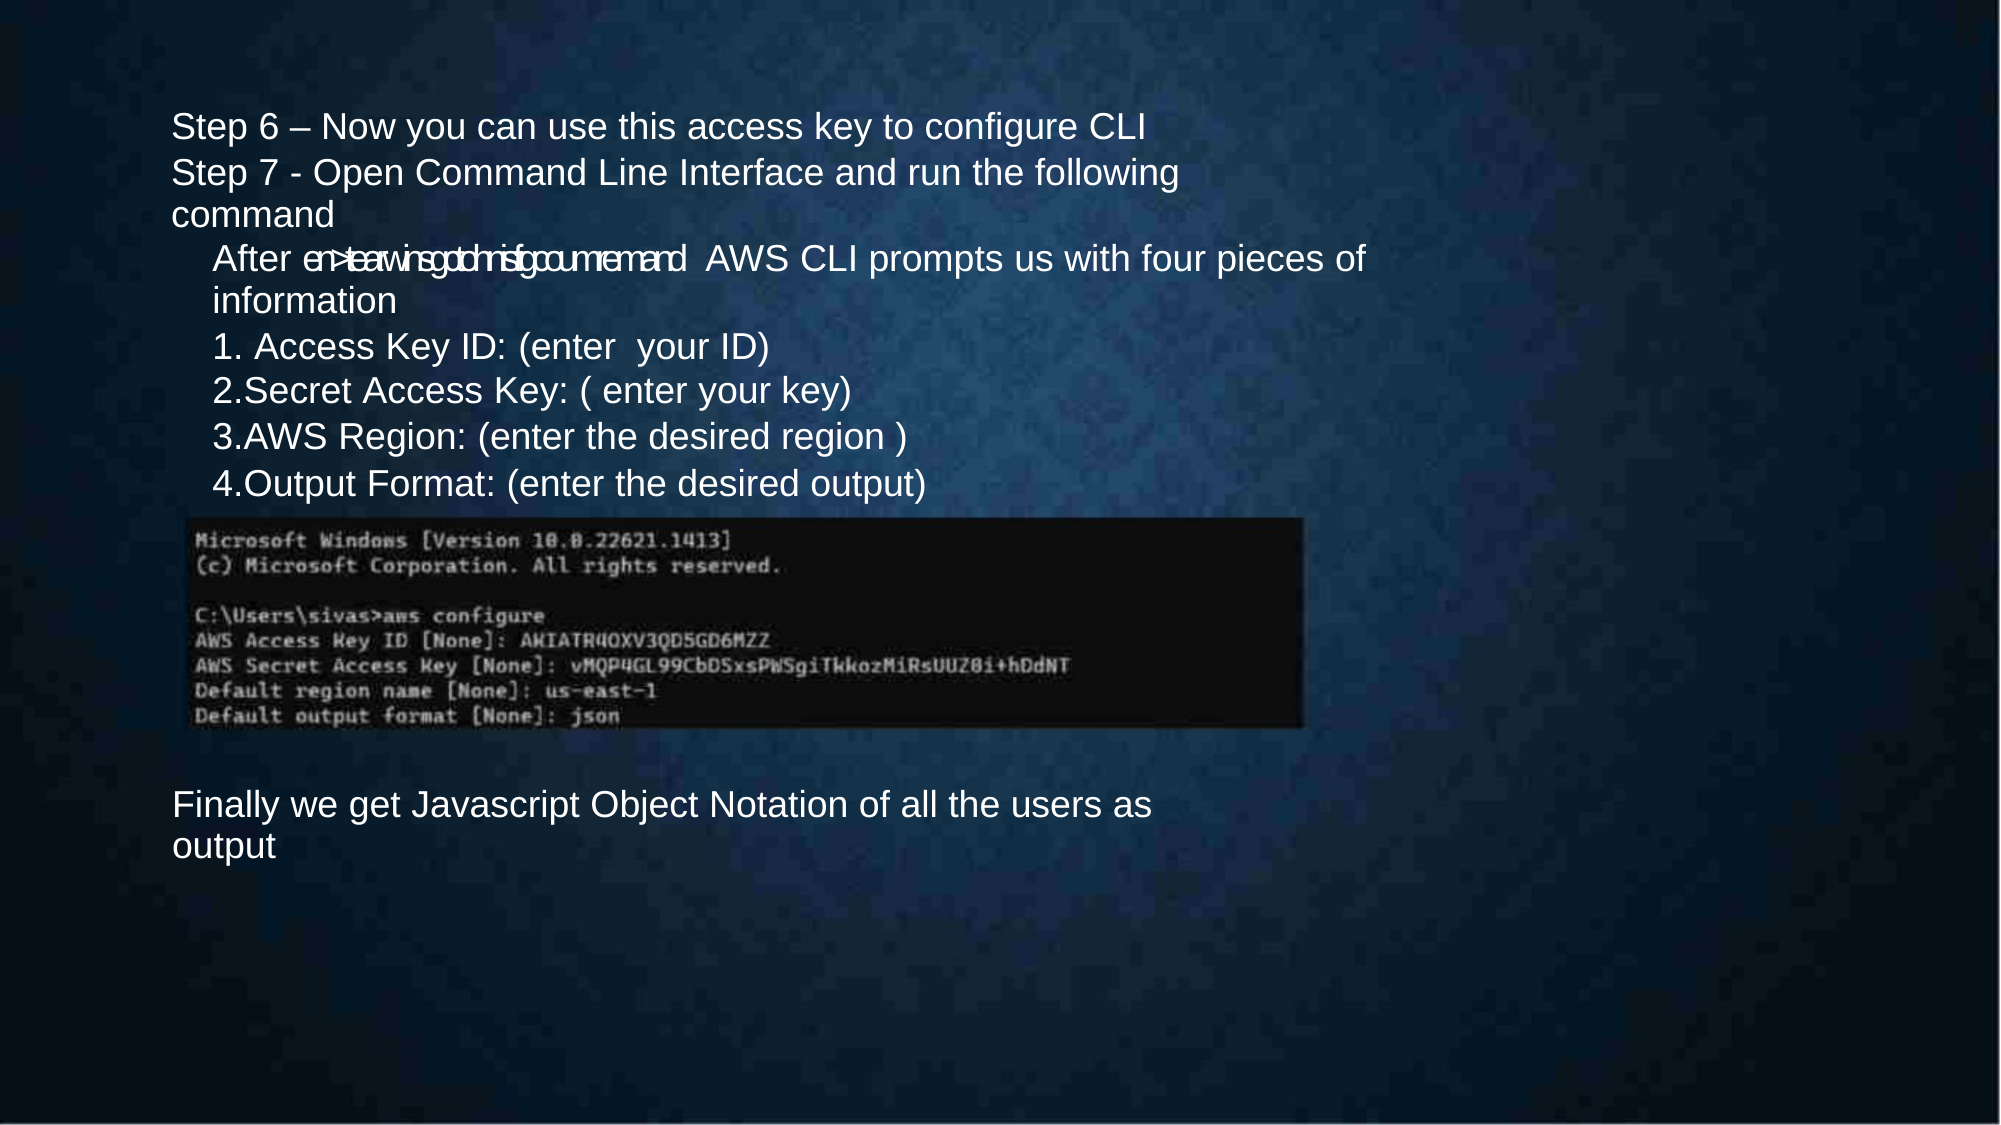

Step 6 – Now you can use this access key to configure CLI
Step 7 - Open Command Line Interface and run the following
command
After en>tearwinsgctohnisfigcoumremand AWS CLI prompts us with four pieces of
information
1. Access Key ID: (enter your ID)
2.Secret Access Key: ( enter your key)
3.AWS Region: (enter the desired region )
4.Output Format: (enter the desired output)
Finally we get Javascript Object Notation of all the users as
output